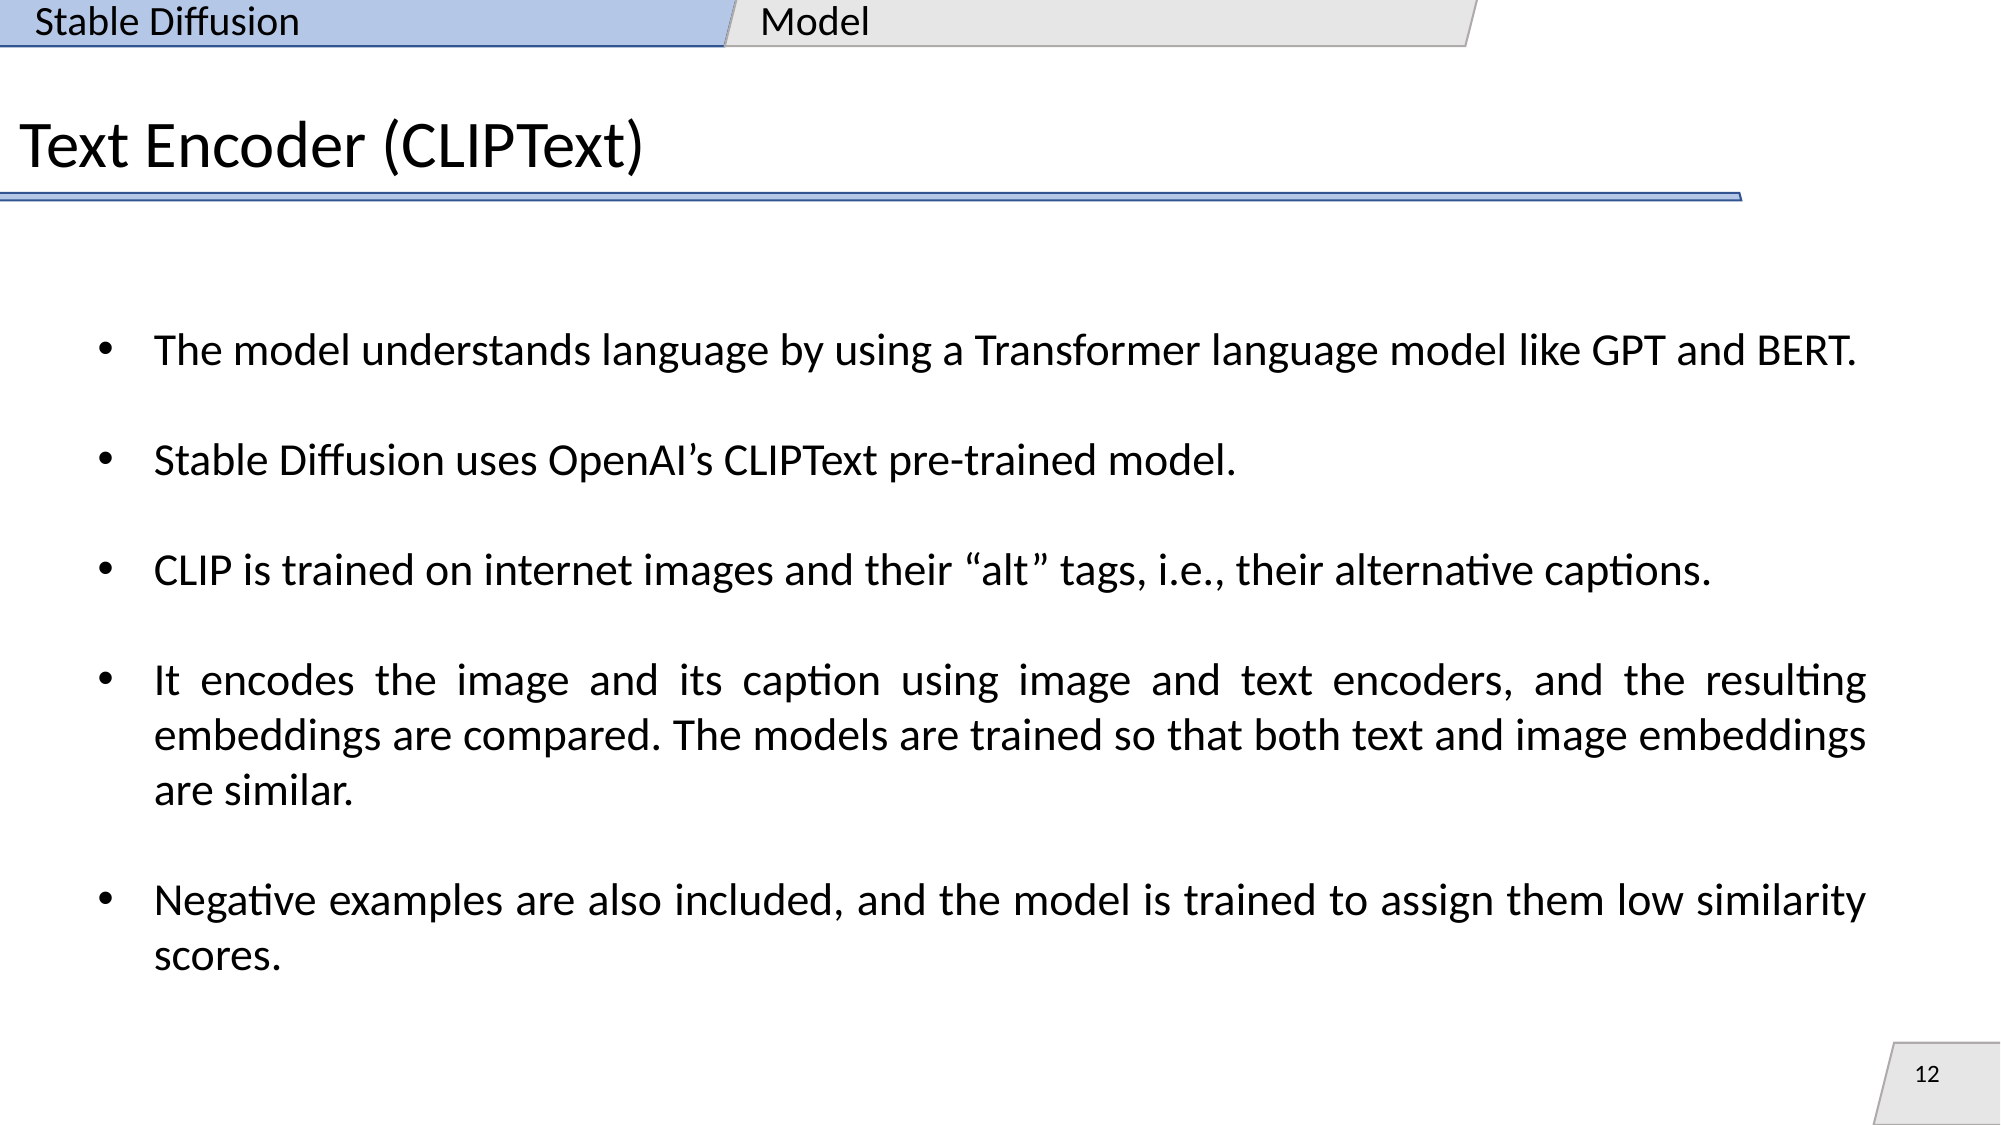

Stable Diffusion
Model
# Text Encoder (CLIPText)
The model understands language by using a Transformer language model like GPT and BERT.

Stable Diffusion uses OpenAI’s CLIPText pre-trained model.

CLIP is trained on internet images and their “alt” tags, i.e., their alternative captions.

It encodes the image and its caption using image and text encoders, and the resulting embeddings are compared. The models are trained so that both text and image embeddings are similar.

Negative examples are also included, and the model is trained to assign them low similarity scores.
12